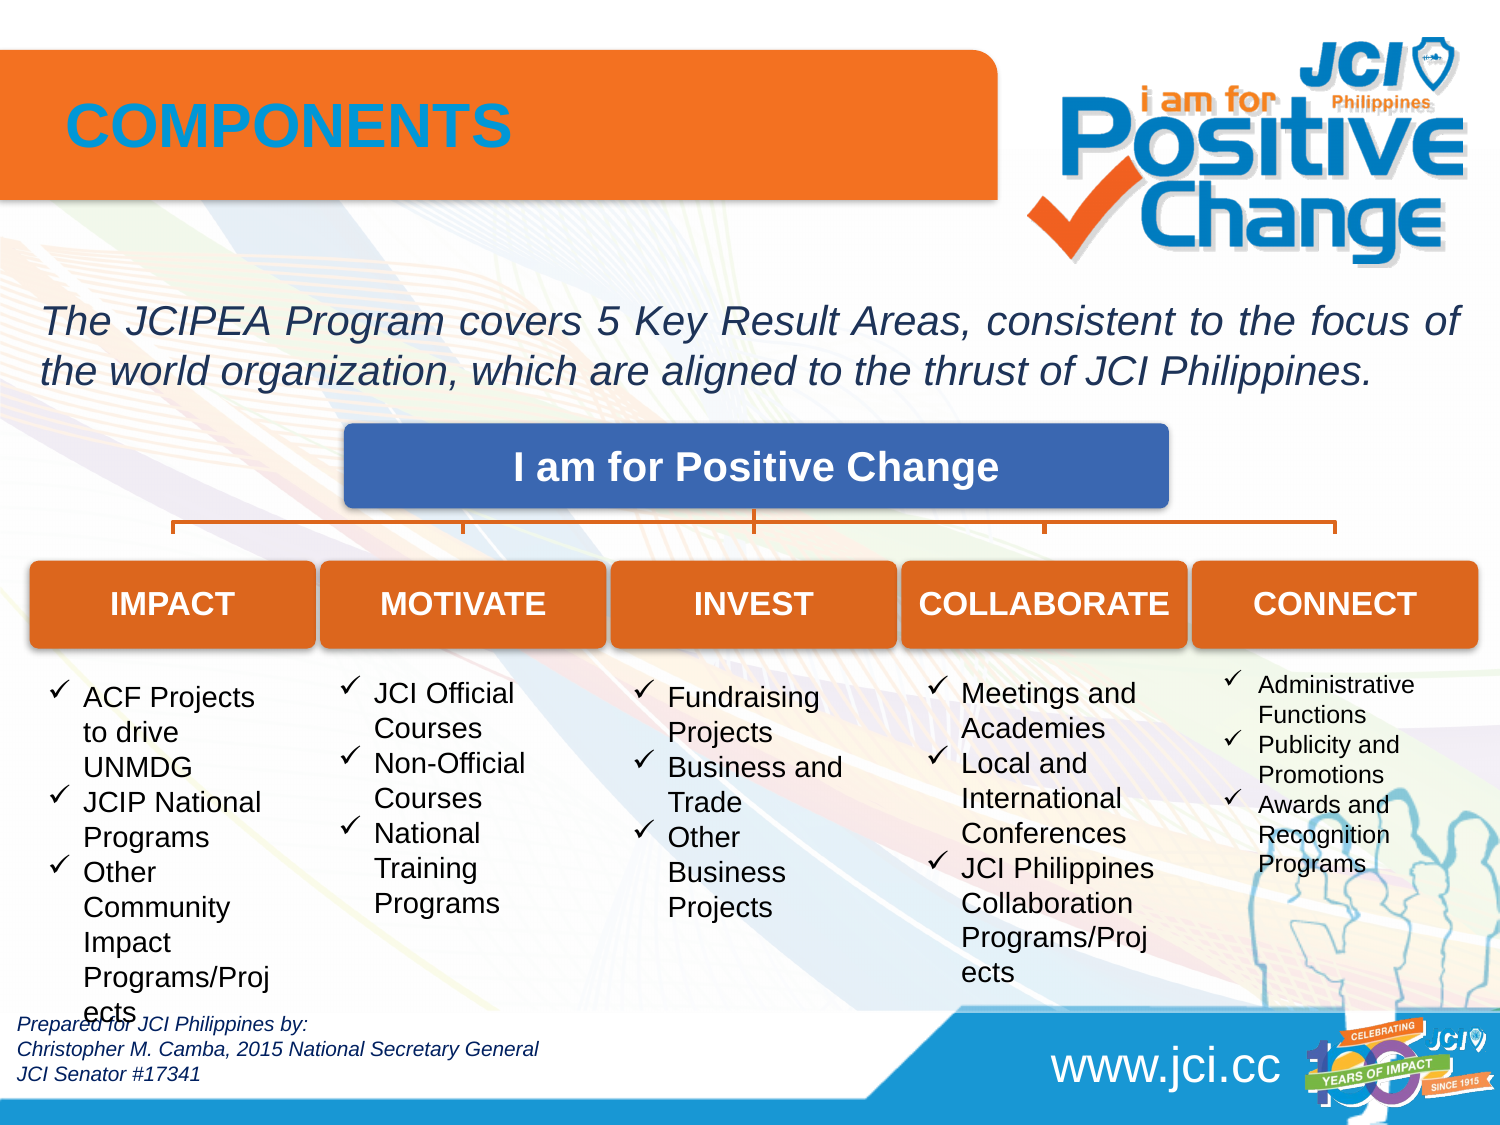

# COMPONENTS
The JCIPEA Program covers 5 Key Result Areas, consistent to the focus of the world organization, which are aligned to the thrust of JCI Philippines.

I am for Positive Change

IMPACT

MOTIVATE

INVEST

COLLABORATE

CONNECT
Administrative Functions
Publicity and Promotions
Awards and Recognition Programs
JCI Official Courses
Non-Official Courses
National Training Programs
Meetings and Academies
Local and International Conferences
JCI Philippines Collaboration Programs/Projects
ACF Projects to drive UNMDG
JCIP National Programs
Other Community Impact Programs/Projects
Fundraising Projects
Business and Trade
Other Business Projects